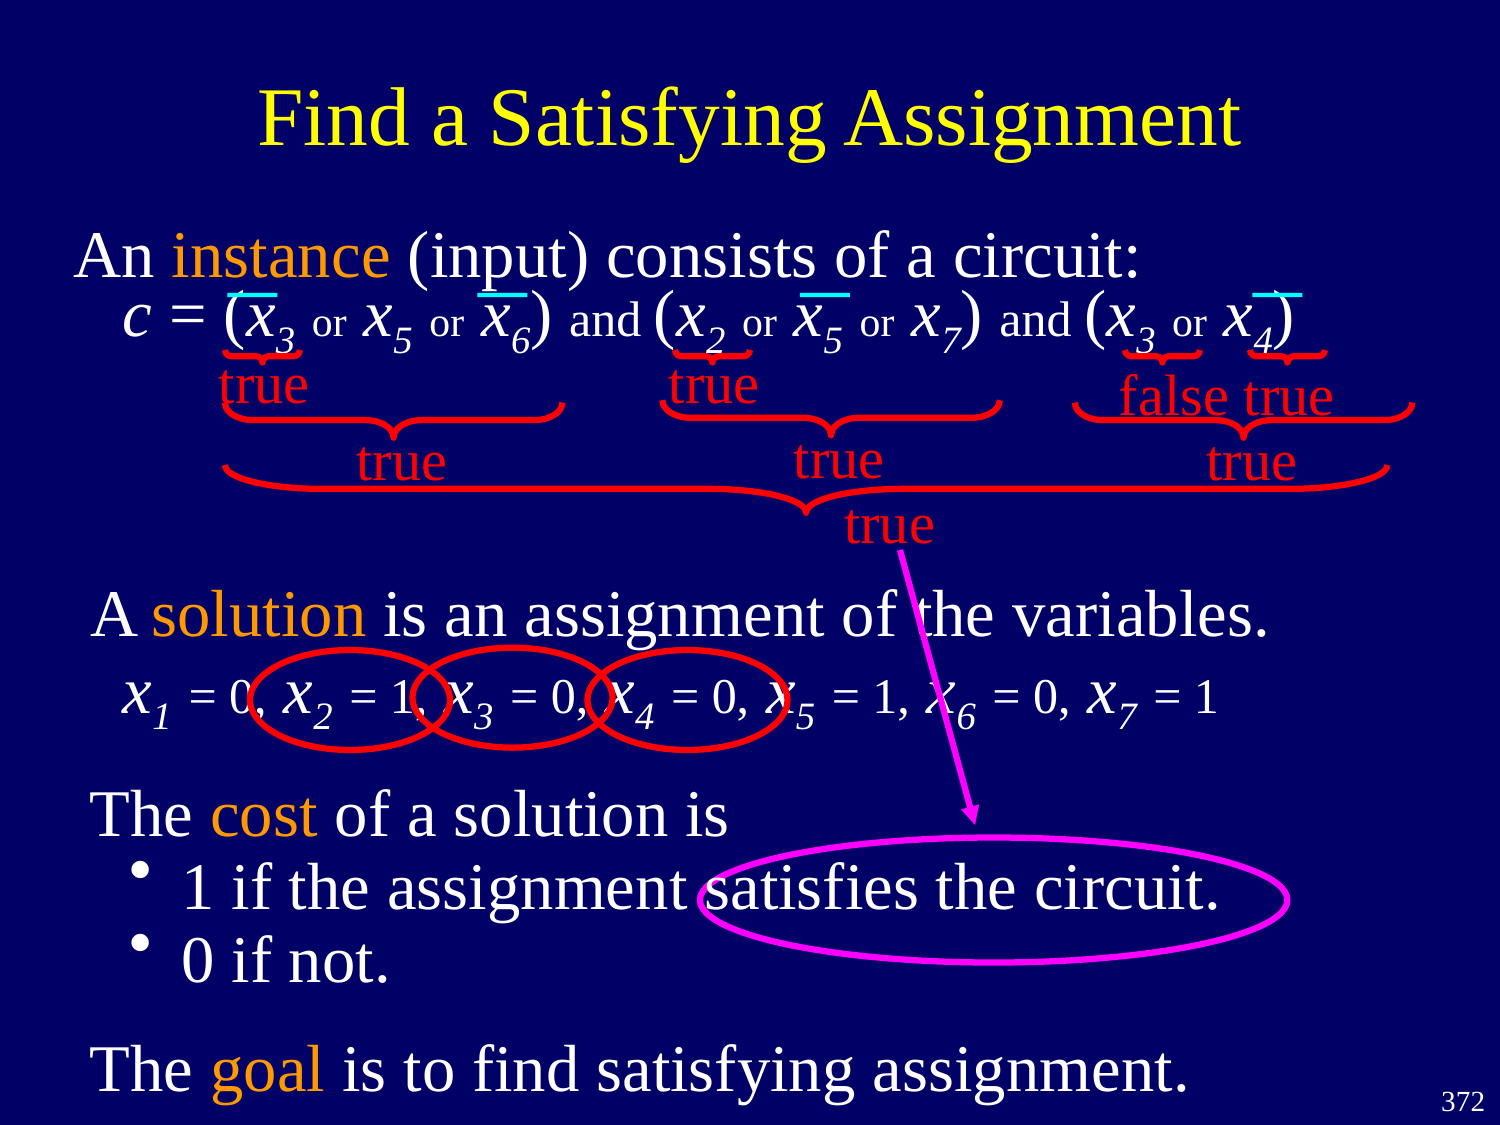

Find a Satisfying Assignment
An instance (input) consists of a circuit:
c = (x3 or x5 or x6) and (x2 or x5 or x7) and (x3 or x4)

true

false

true

true

true

true

true

true

A solution is an assignment of the variables.
x1 = 0, x2 = 1, x3 = 0, x4 = 0, x5 = 1, x6 = 0, x7 = 1
The cost of a solution is
 1 if the assignment satisfies the circuit.
 0 if not.
The goal is to find satisfying assignment.